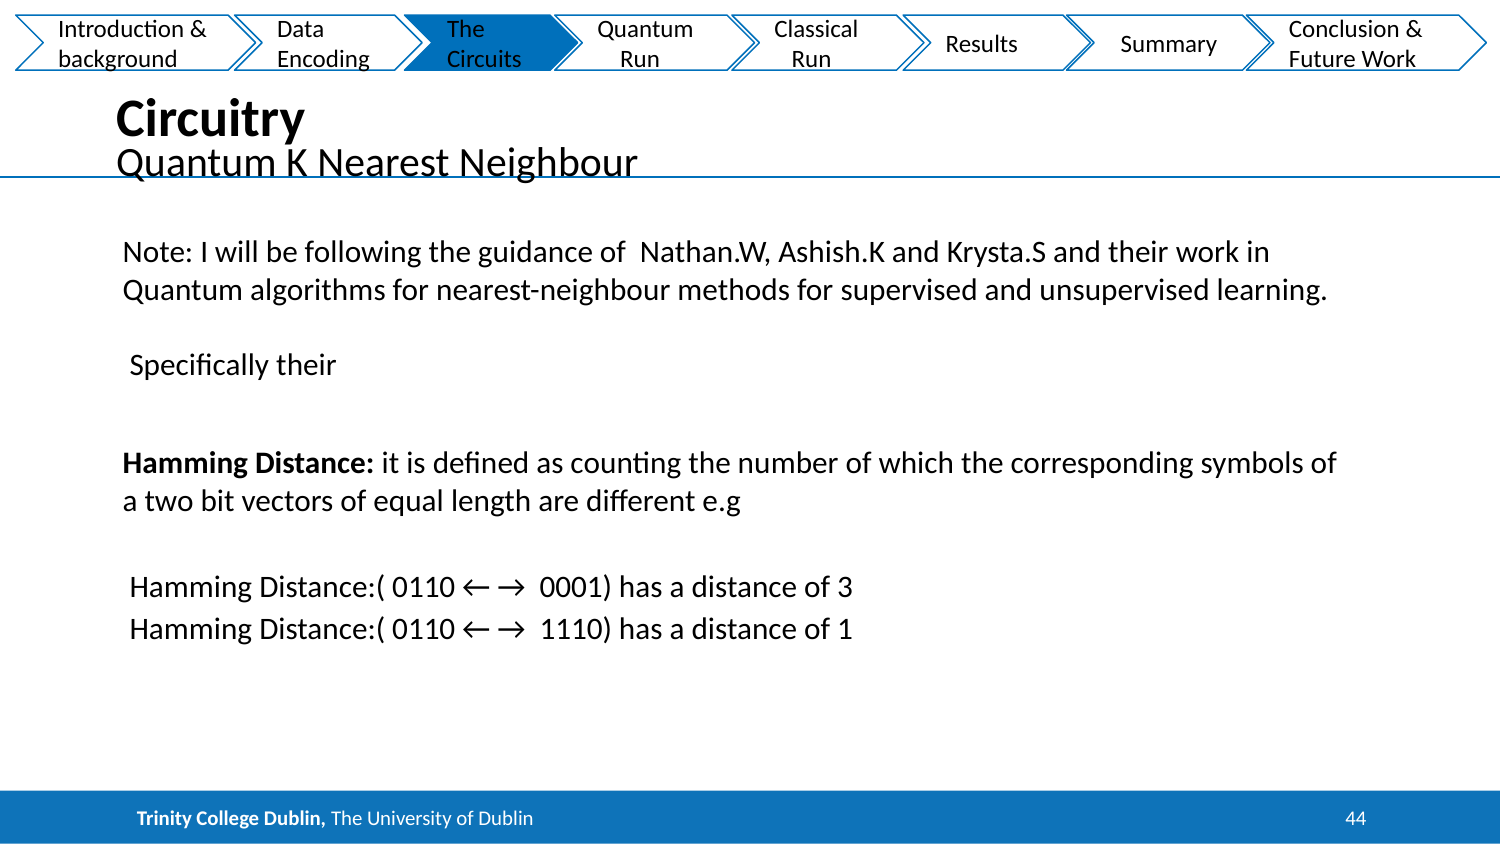

Introduction & background
Data
Encoding
The
Circuits
Quantum
    Run
Classical
   Run
Results
  Summary
Conclusion &
Future Work
# Circuitry
Quantum K Nearest Neighbour
Note: I will be following the guidance of  Nathan.W, Ashish.K and Krysta.S and their work in Quantum algorithms for nearest-neighbour methods for supervised and unsupervised learning.

 Specifically their

Hamming Distance: it is defined as counting the number of which the corresponding symbols of a two bit vectors of equal length are different e.g

 Hamming Distance:( 0110 ← →  0001) has a distance of 3
 Hamming Distance:( 0110 ← →  1110) has a distance of 1

Trinity College Dublin, The University of Dublin